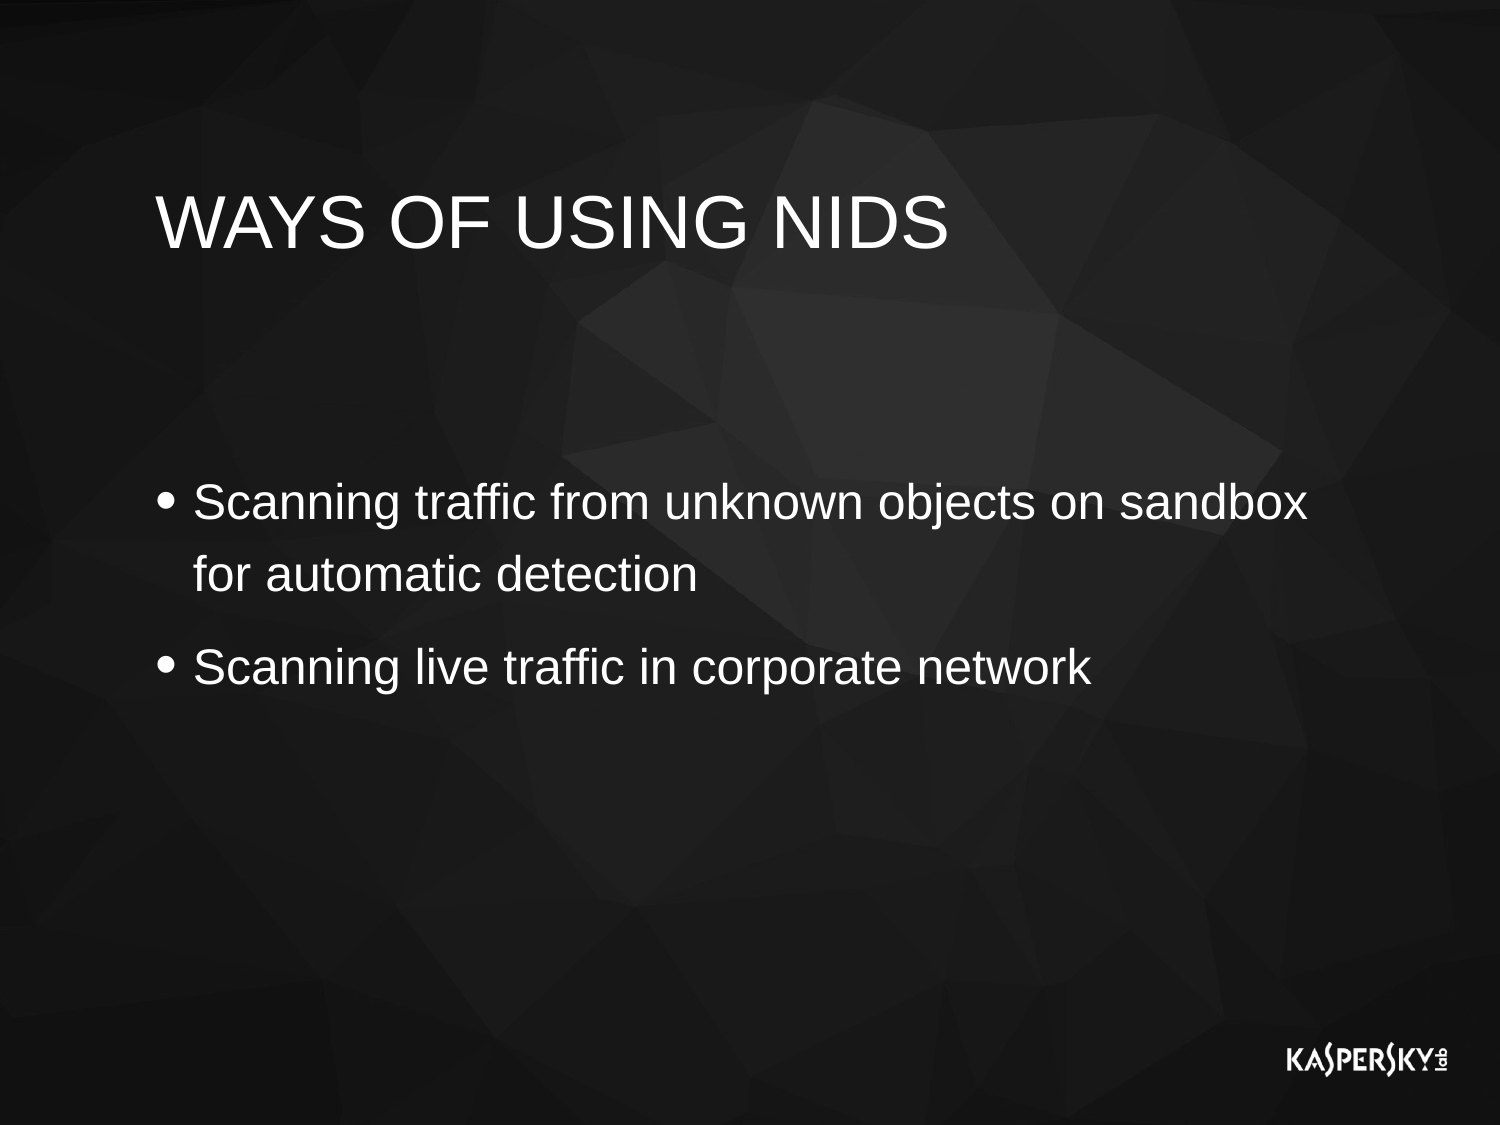

# ways of using nids
Scanning traffic from unknown objects on sandbox for automatic detection
Scanning live traffic in corporate network